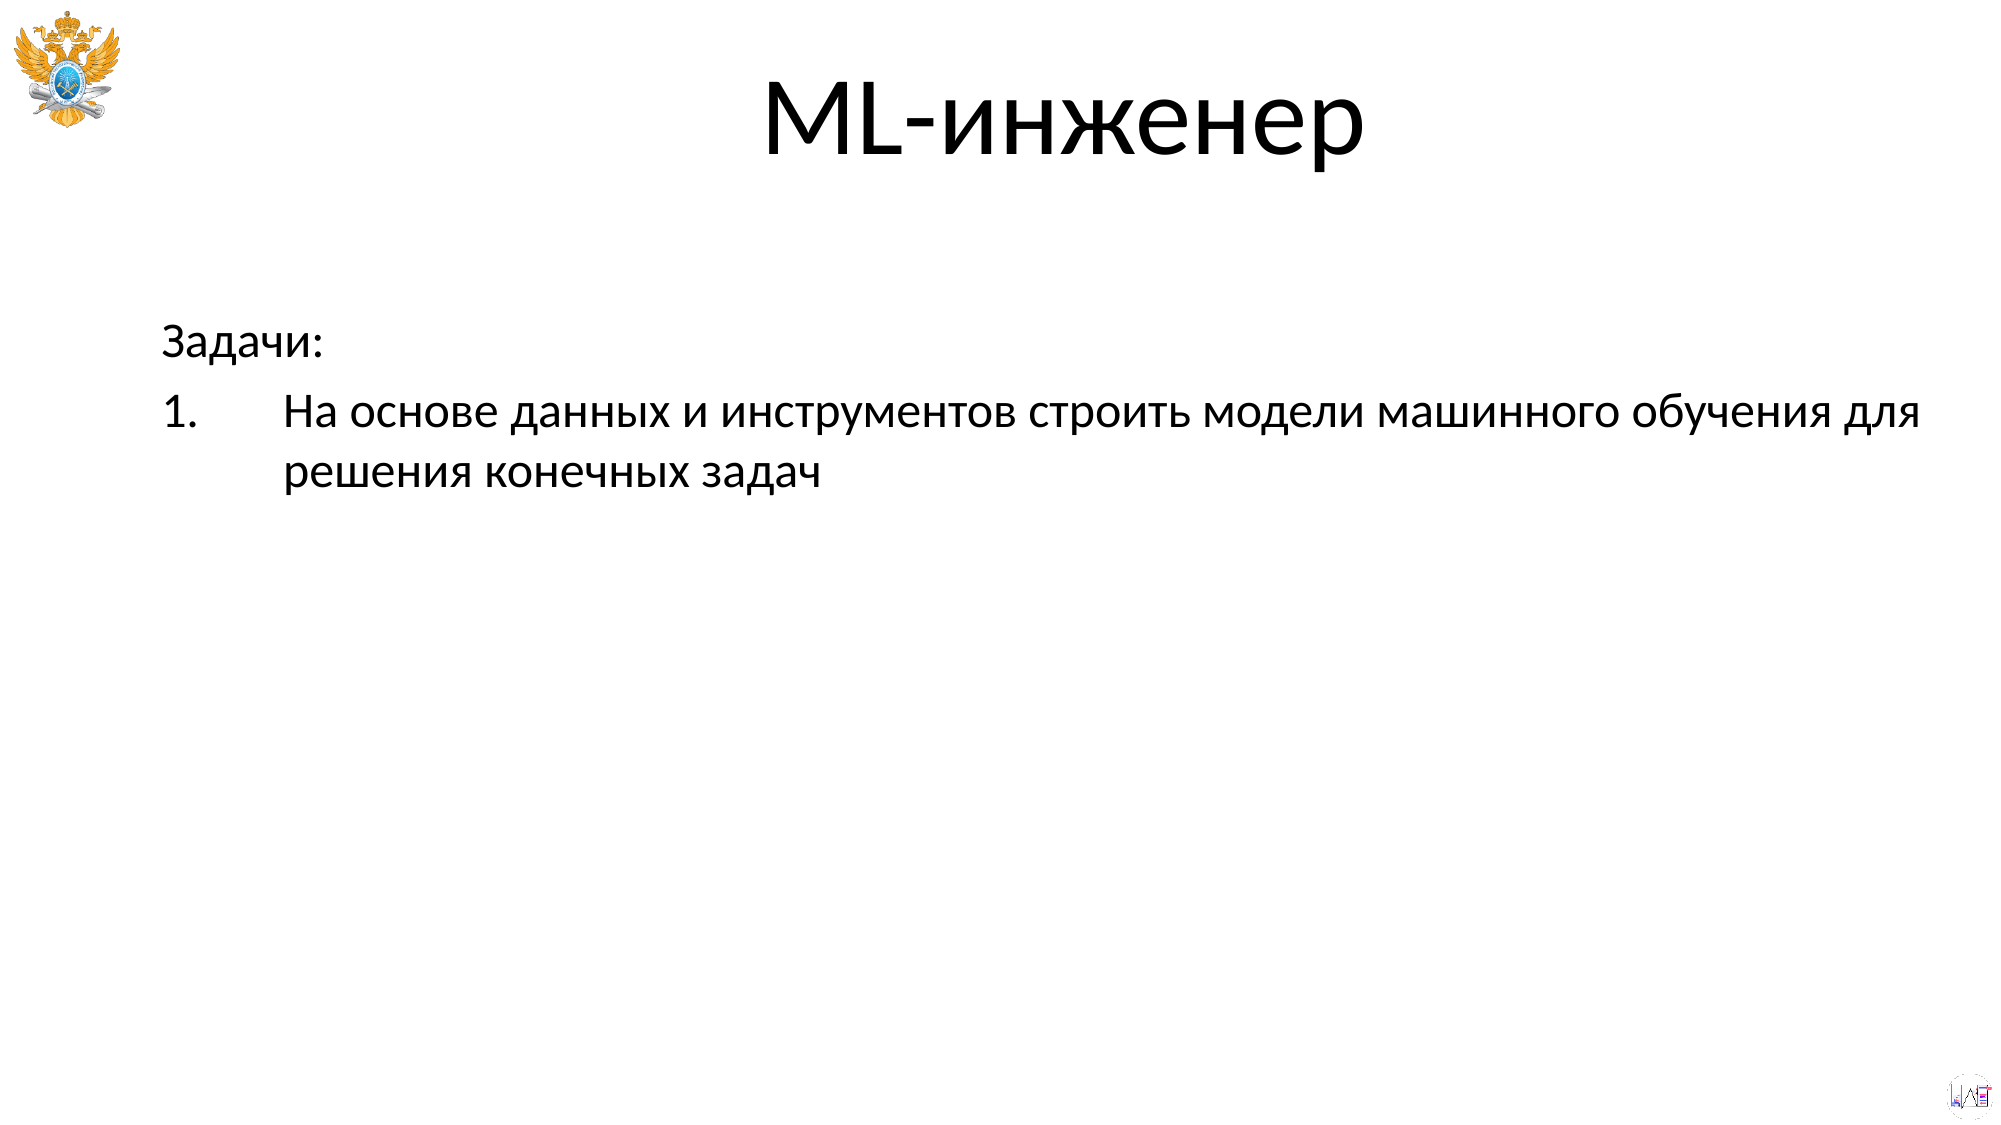

ML-инженер
Задачи:
На основе данных и инструментов строить модели машинного обучения для решения конечных задач